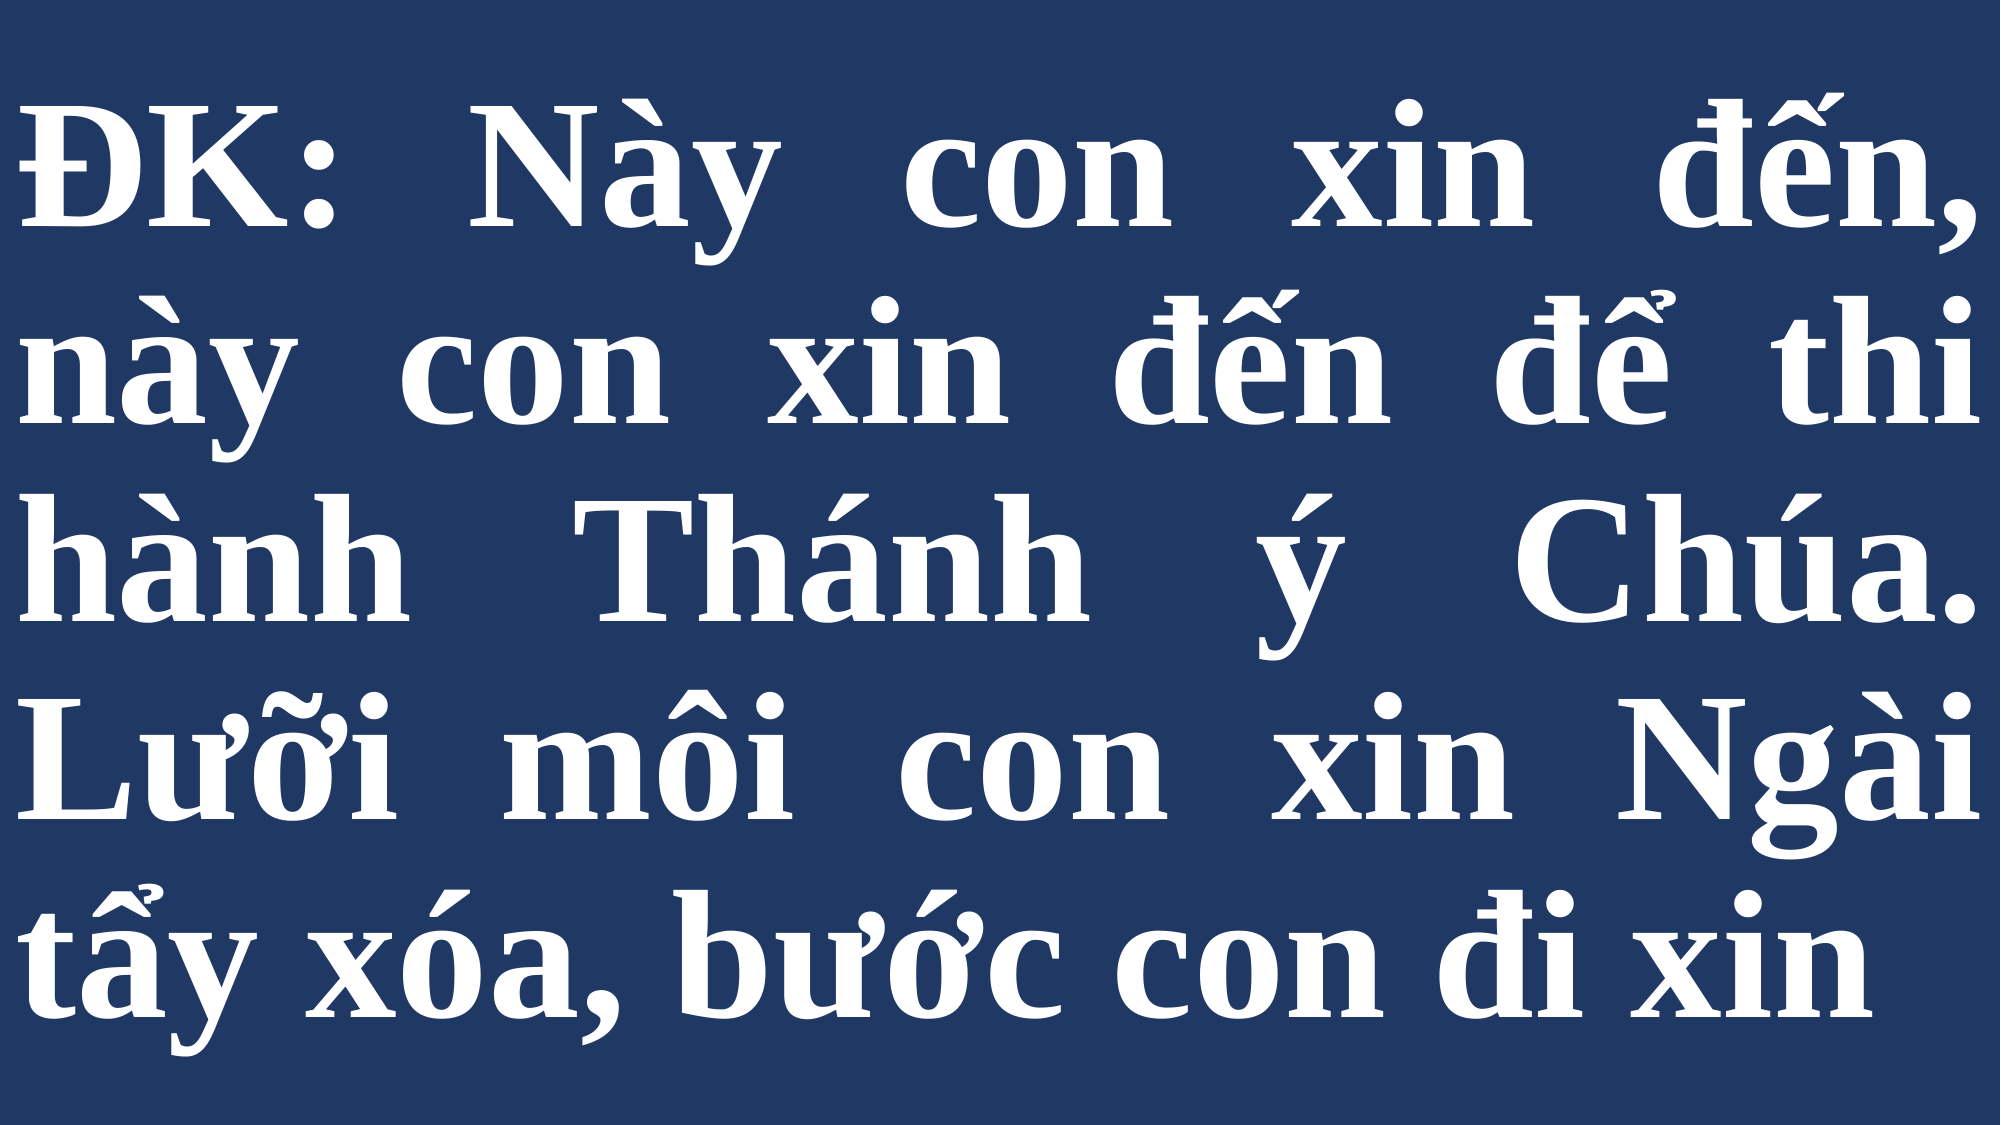

# ĐK: Này con xin đến, này con xin đến để thi hành Thánh ý Chúa. Lưỡi môi con xin Ngài tẩy xóa, bước con đi xin